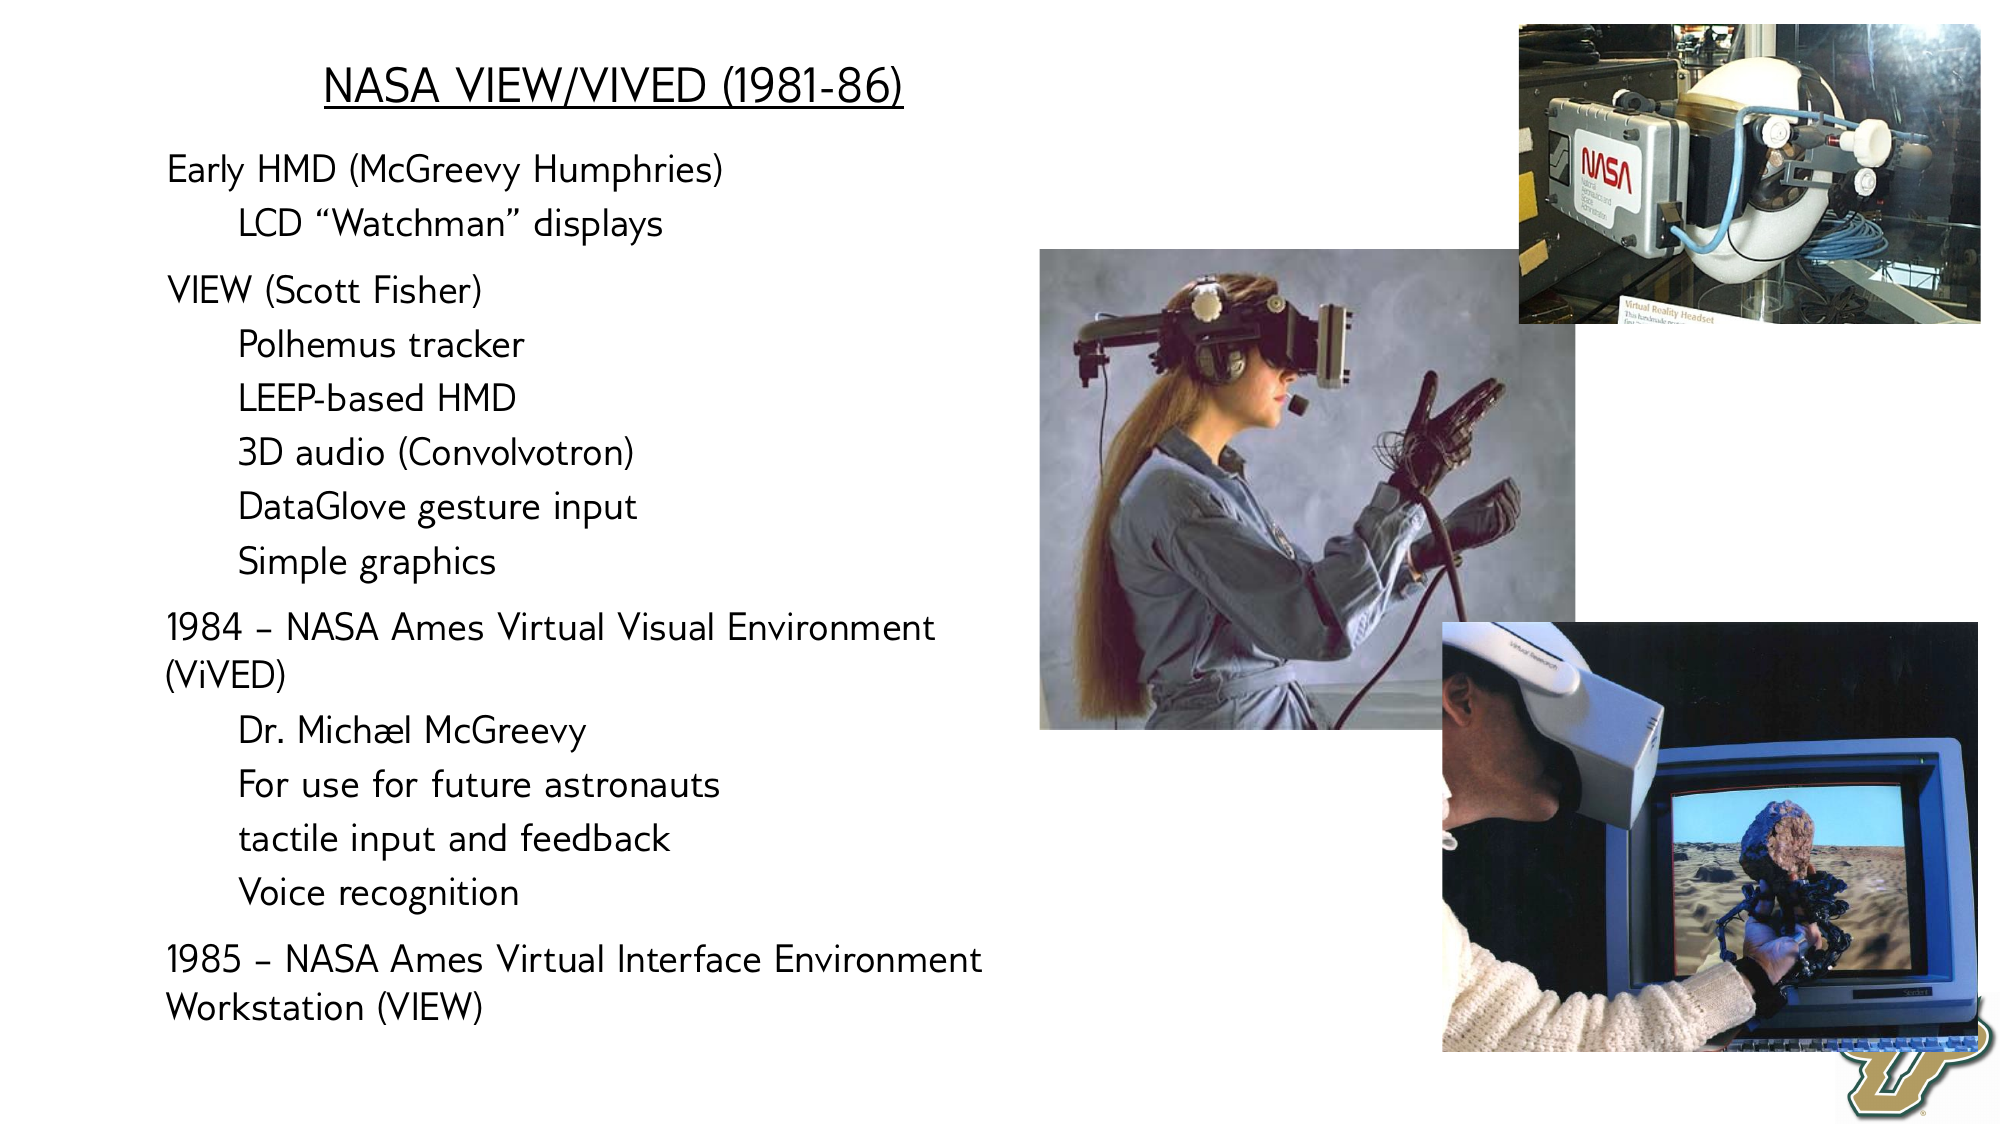

NASA VIEW/VIVED (1981-86)
Early HMD (McGreevy Humphries)
LCD “Watchman” displays
VIEW (Scott Fisher)
Polhemus tracker
LEEP-based HMD
3D audio (Convolvotron)
DataGlove gesture input
Simple graphics
1984 – NASA Ames Virtual Visual Environment (ViVED)
Dr. Michael McGreevy
For use for future astronauts
tactile input and feedback
Voice recognition
1985 – NASA Ames Virtual Interface Environment Workstation (VIEW)